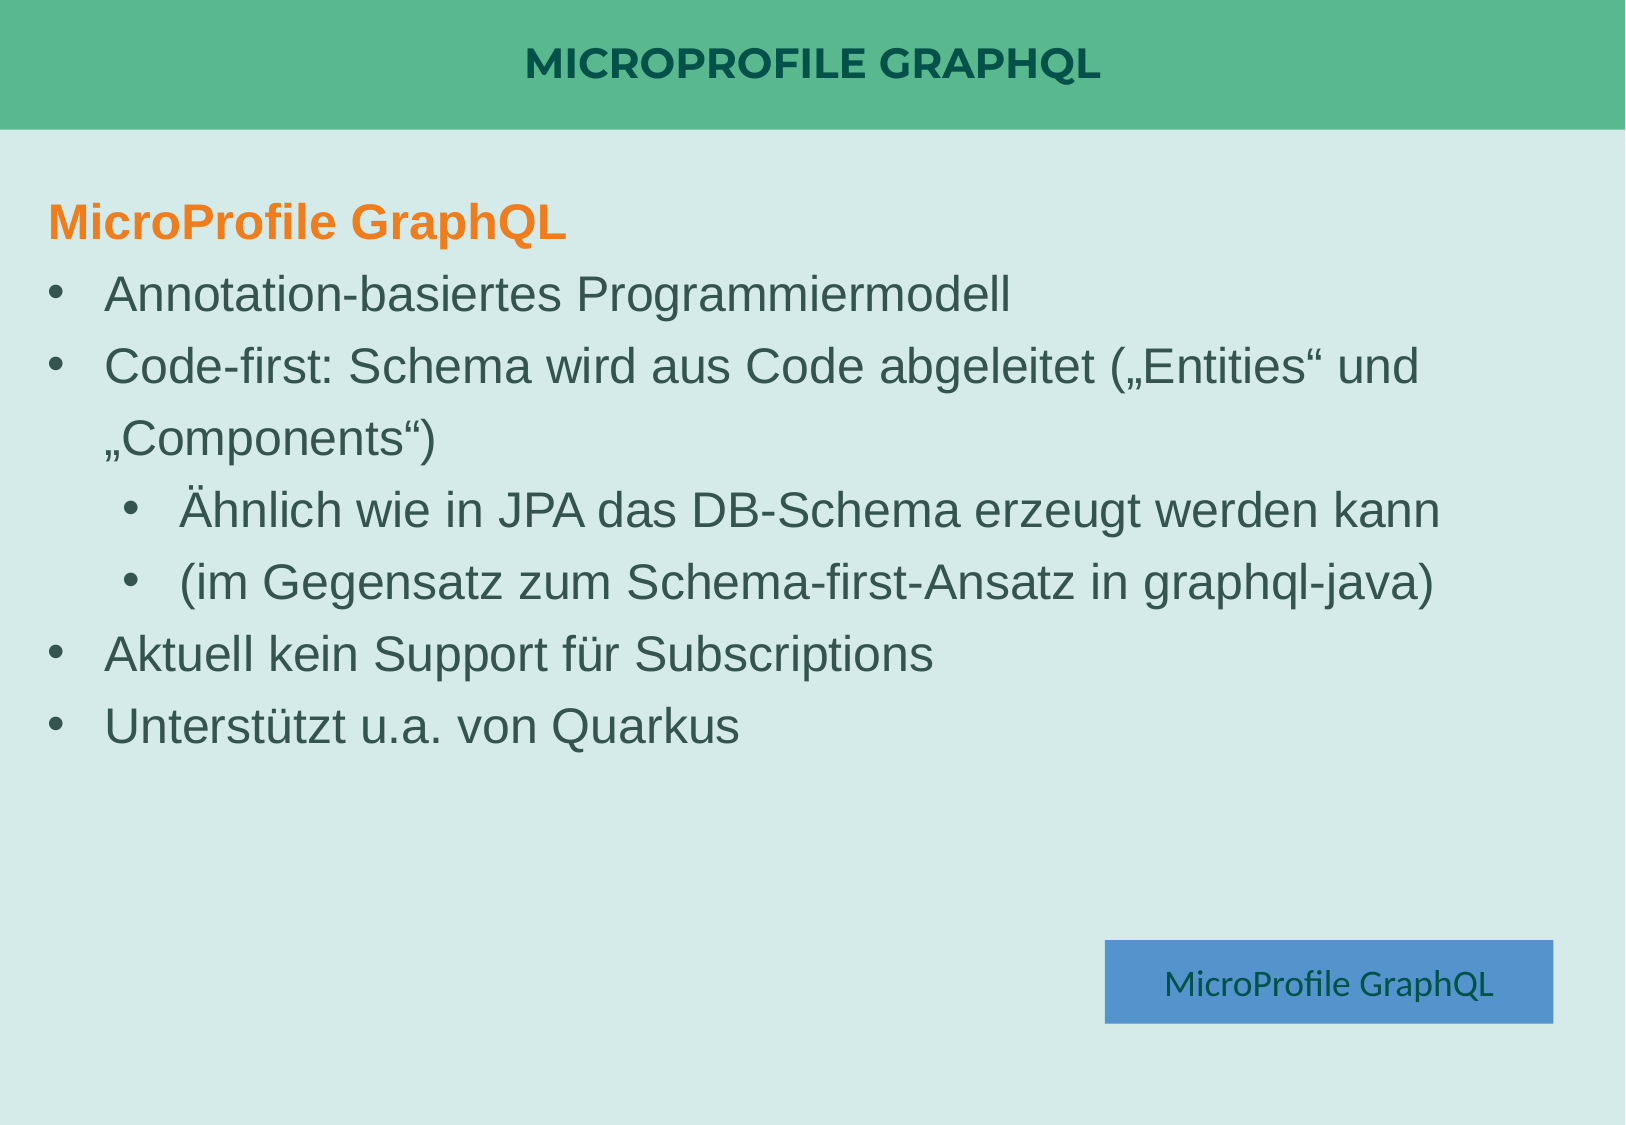

# MicroProfile GraphQL
MicroProfile GraphQL
Annotation-basiertes Programmiermodell
Code-first: Schema wird aus Code abgeleitet („Entities“ und „Components“)
Ähnlich wie in JPA das DB-Schema erzeugt werden kann
(im Gegensatz zum Schema-first-Ansatz in graphql-java)
Aktuell kein Support für Subscriptions
Unterstützt u.a. von Quarkus

MicroProfile GraphQL